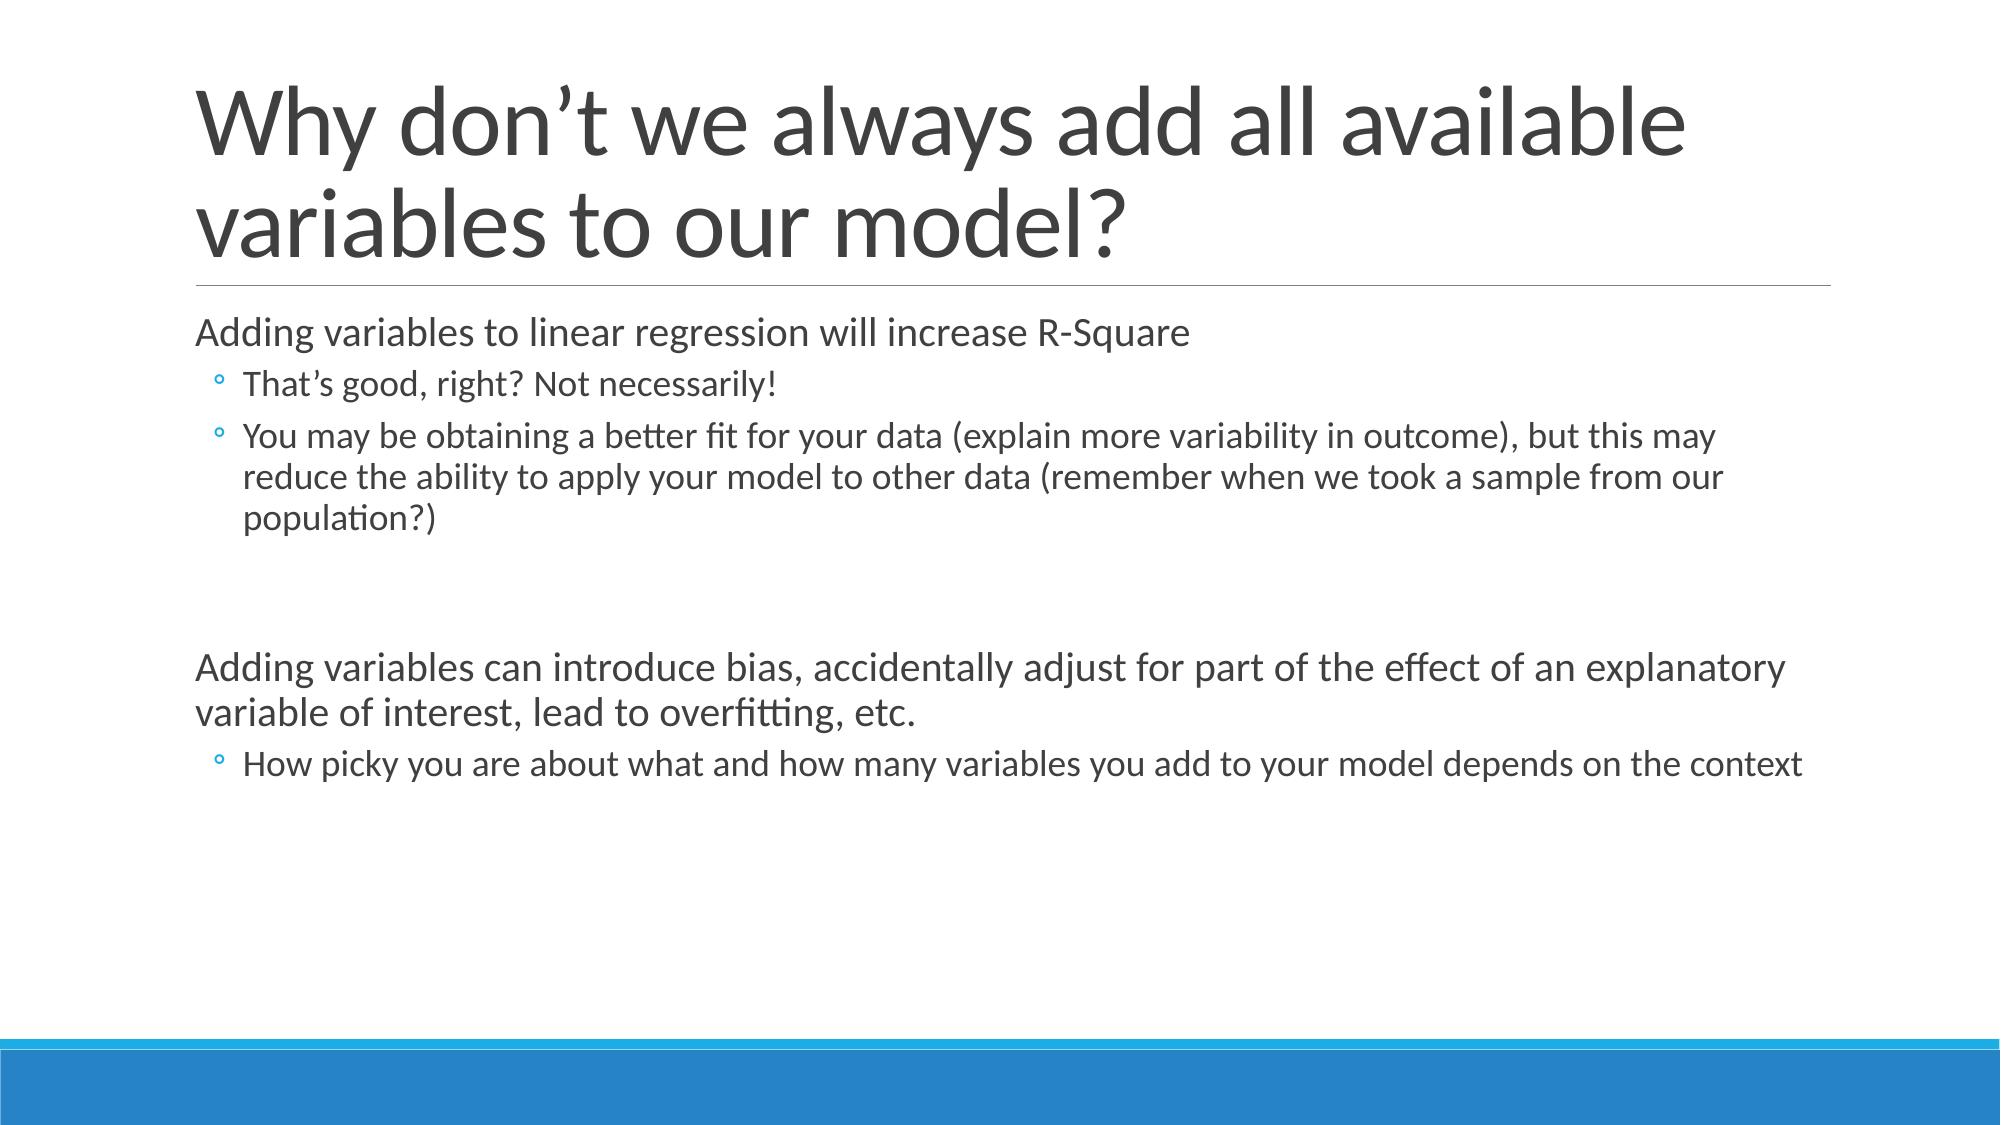

# Why don’t we always add all available variables to our model?
Adding variables to linear regression will increase R-Square
That’s good, right? Not necessarily!
You may be obtaining a better fit for your data (explain more variability in outcome), but this may reduce the ability to apply your model to other data (remember when we took a sample from our population?)

Adding variables can introduce bias, accidentally adjust for part of the effect of an explanatory variable of interest, lead to overfitting, etc.
How picky you are about what and how many variables you add to your model depends on the context